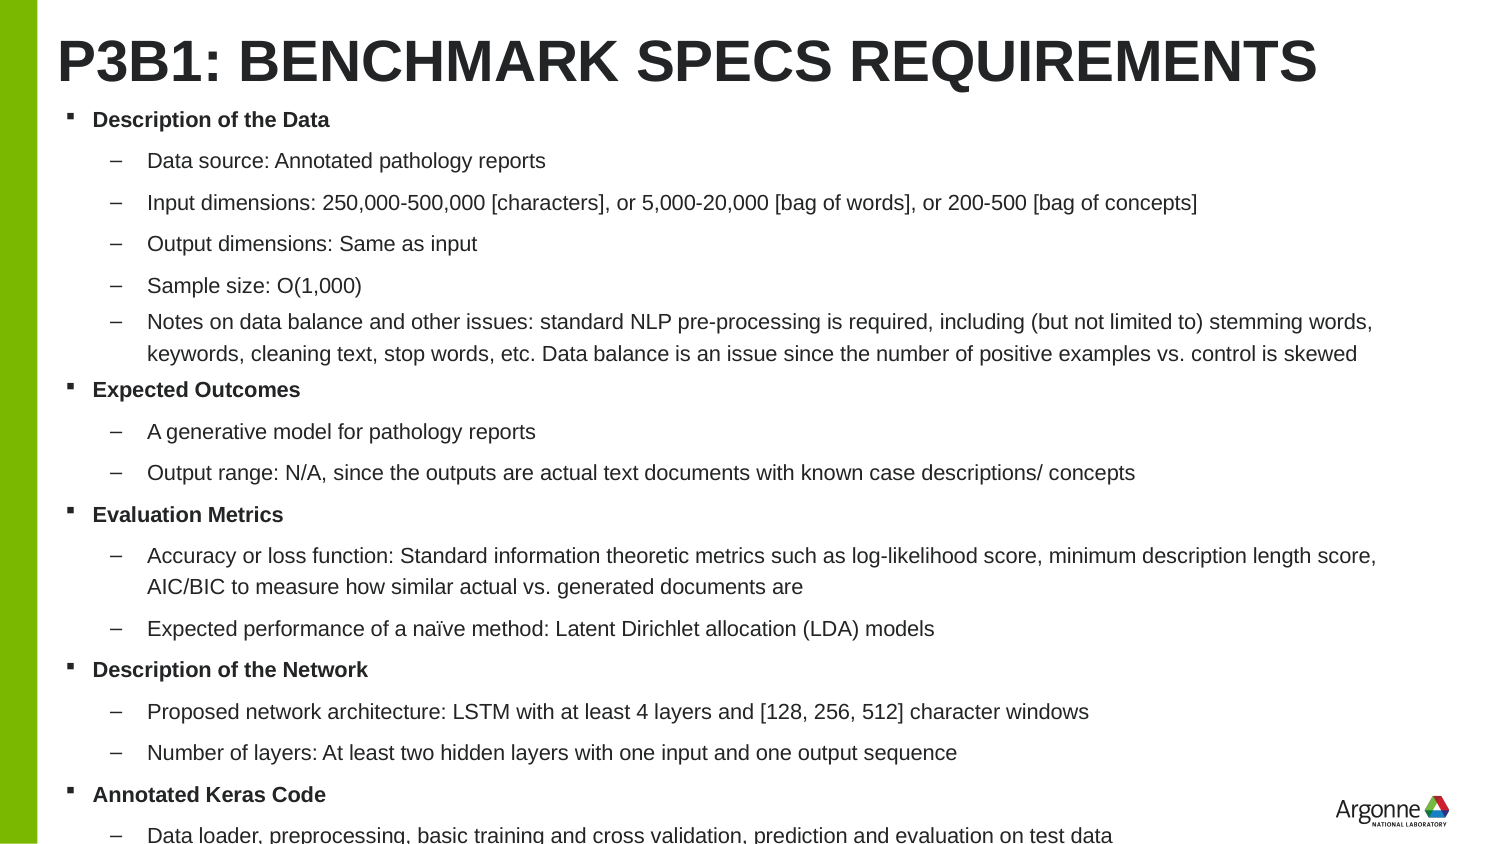

# P3B1: Benchmark Specs Requirements
Description of the Data
Data source: Annotated pathology reports
Input dimensions: 250,000-500,000 [characters], or 5,000-20,000 [bag of words], or 200-500 [bag of concepts]
Output dimensions: Same as input
Sample size: O(1,000)
Notes on data balance and other issues: standard NLP pre-processing is required, including (but not limited to) stemming words, keywords, cleaning text, stop words, etc. Data balance is an issue since the number of positive examples vs. control is skewed
Expected Outcomes
A generative model for pathology reports
Output range: N/A, since the outputs are actual text documents with known case descriptions/ concepts
Evaluation Metrics
Accuracy or loss function: Standard information theoretic metrics such as log-likelihood score, minimum description length score, AIC/BIC to measure how similar actual vs. generated documents are
Expected performance of a naïve method: Latent Dirichlet allocation (LDA) models
Description of the Network
Proposed network architecture: LSTM with at least 4 layers and [128, 256, 512] character windows
Number of layers: At least two hidden layers with one input and one output sequence
Annotated Keras Code
Data loader, preprocessing, basic training and cross validation, prediction and evaluation on test data